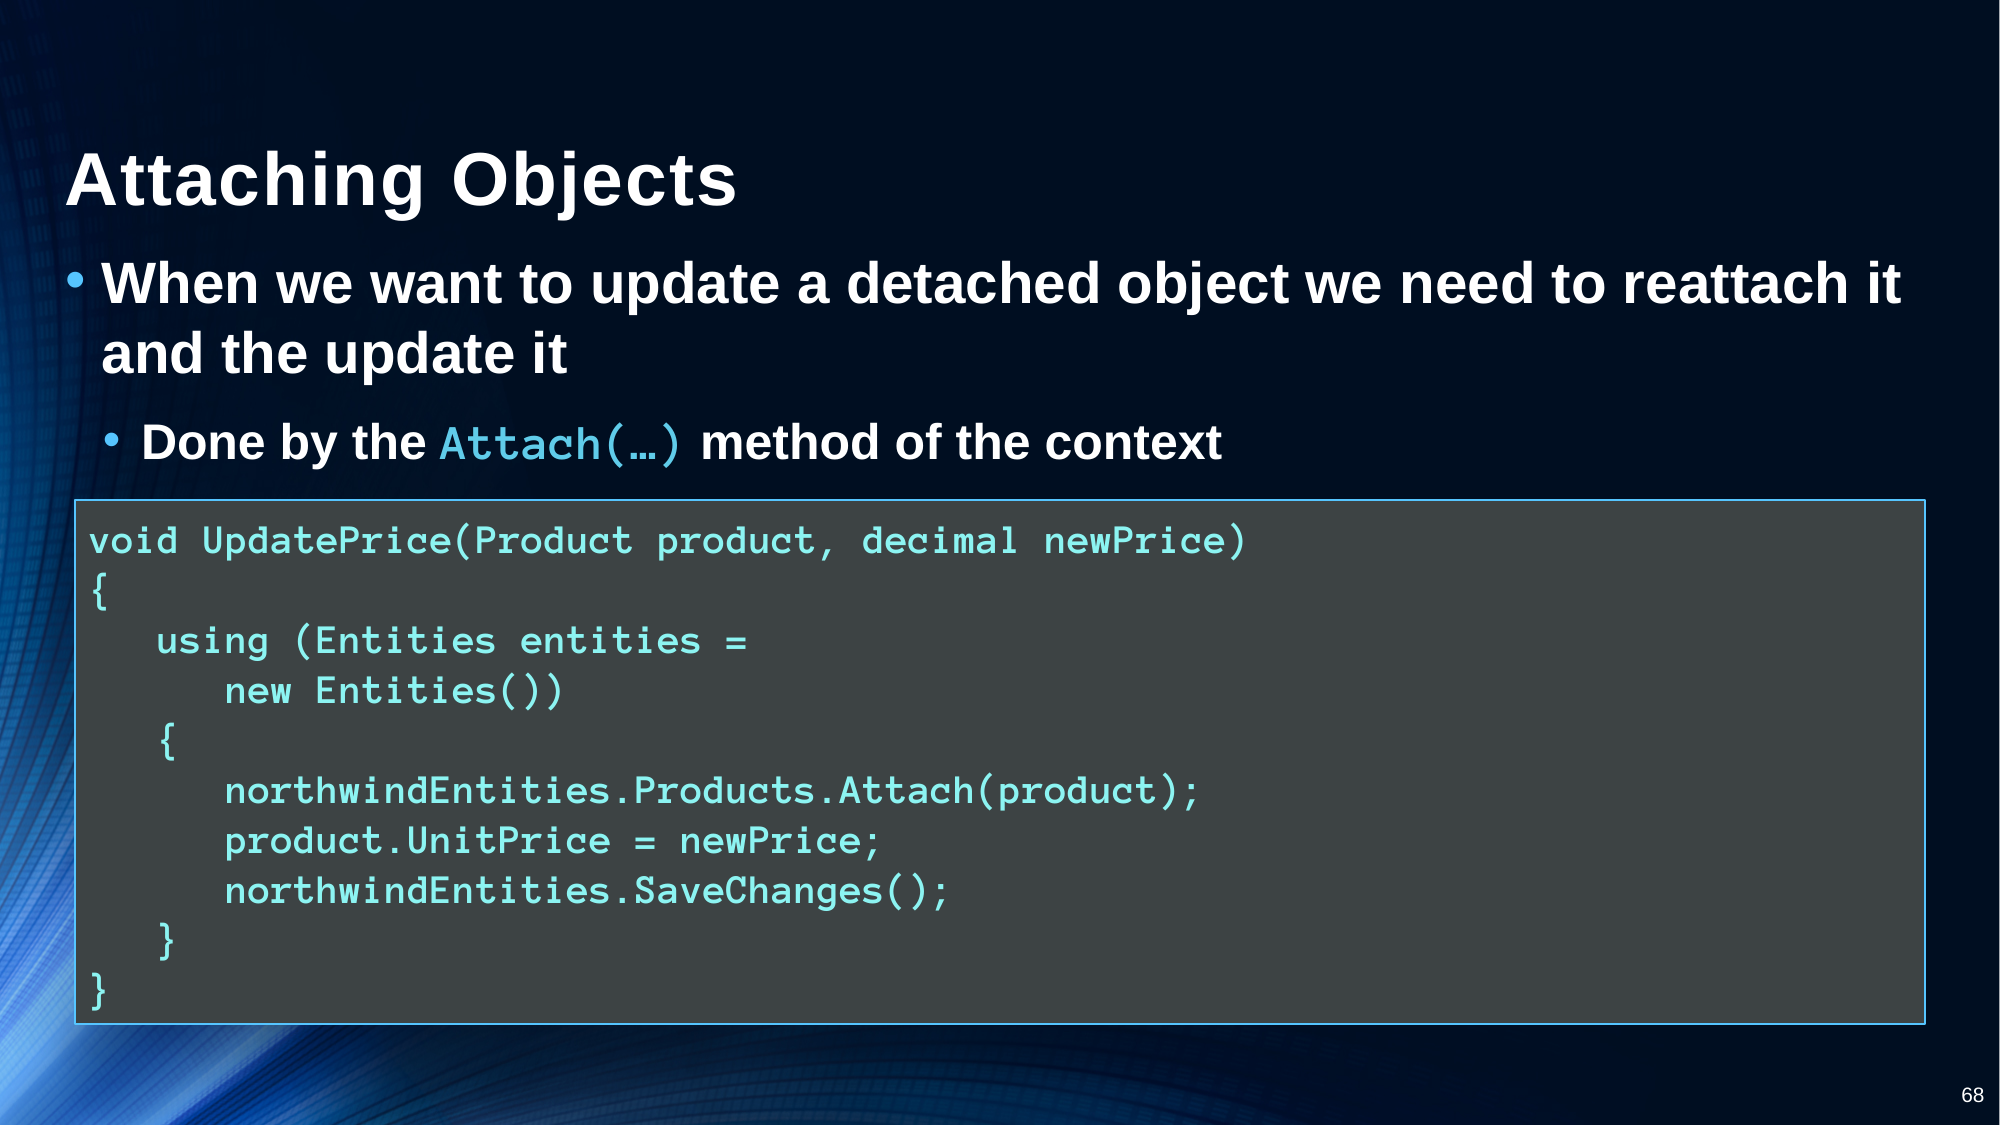

# Attaching Objects
When we want to update a detached object we need to reattach it and the update it
Done by the Attach(…) method of the context
void UpdatePrice(Product product, decimal newPrice)
{
   using (Entities entities =
      new Entities())
   {
      northwindEntities.Products.Attach(product);
      product.UnitPrice = newPrice;
      northwindEntities.SaveChanges();
   }
}
68